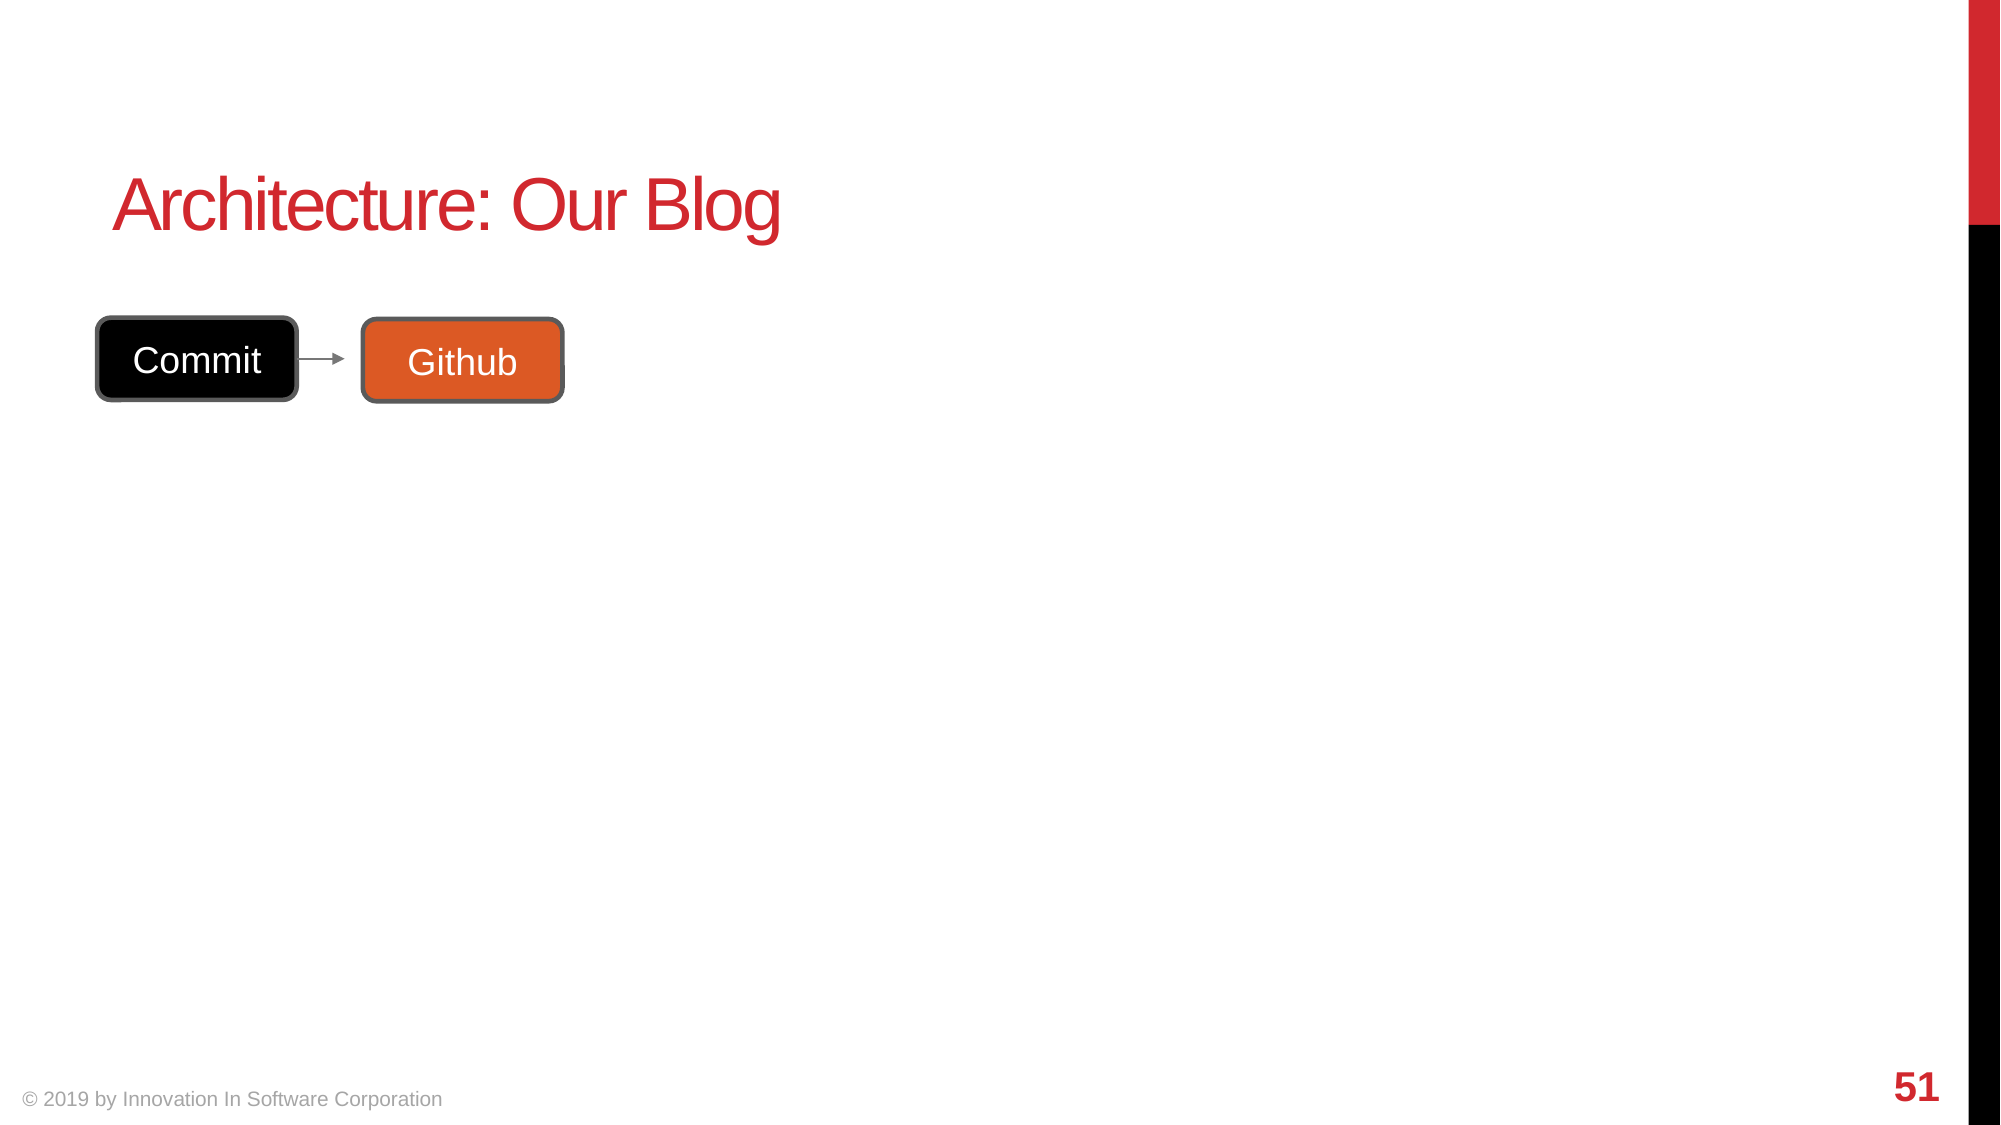

# Architecture: Our Blog
Commit
Github
51
© 2019 by Innovation In Software Corporation